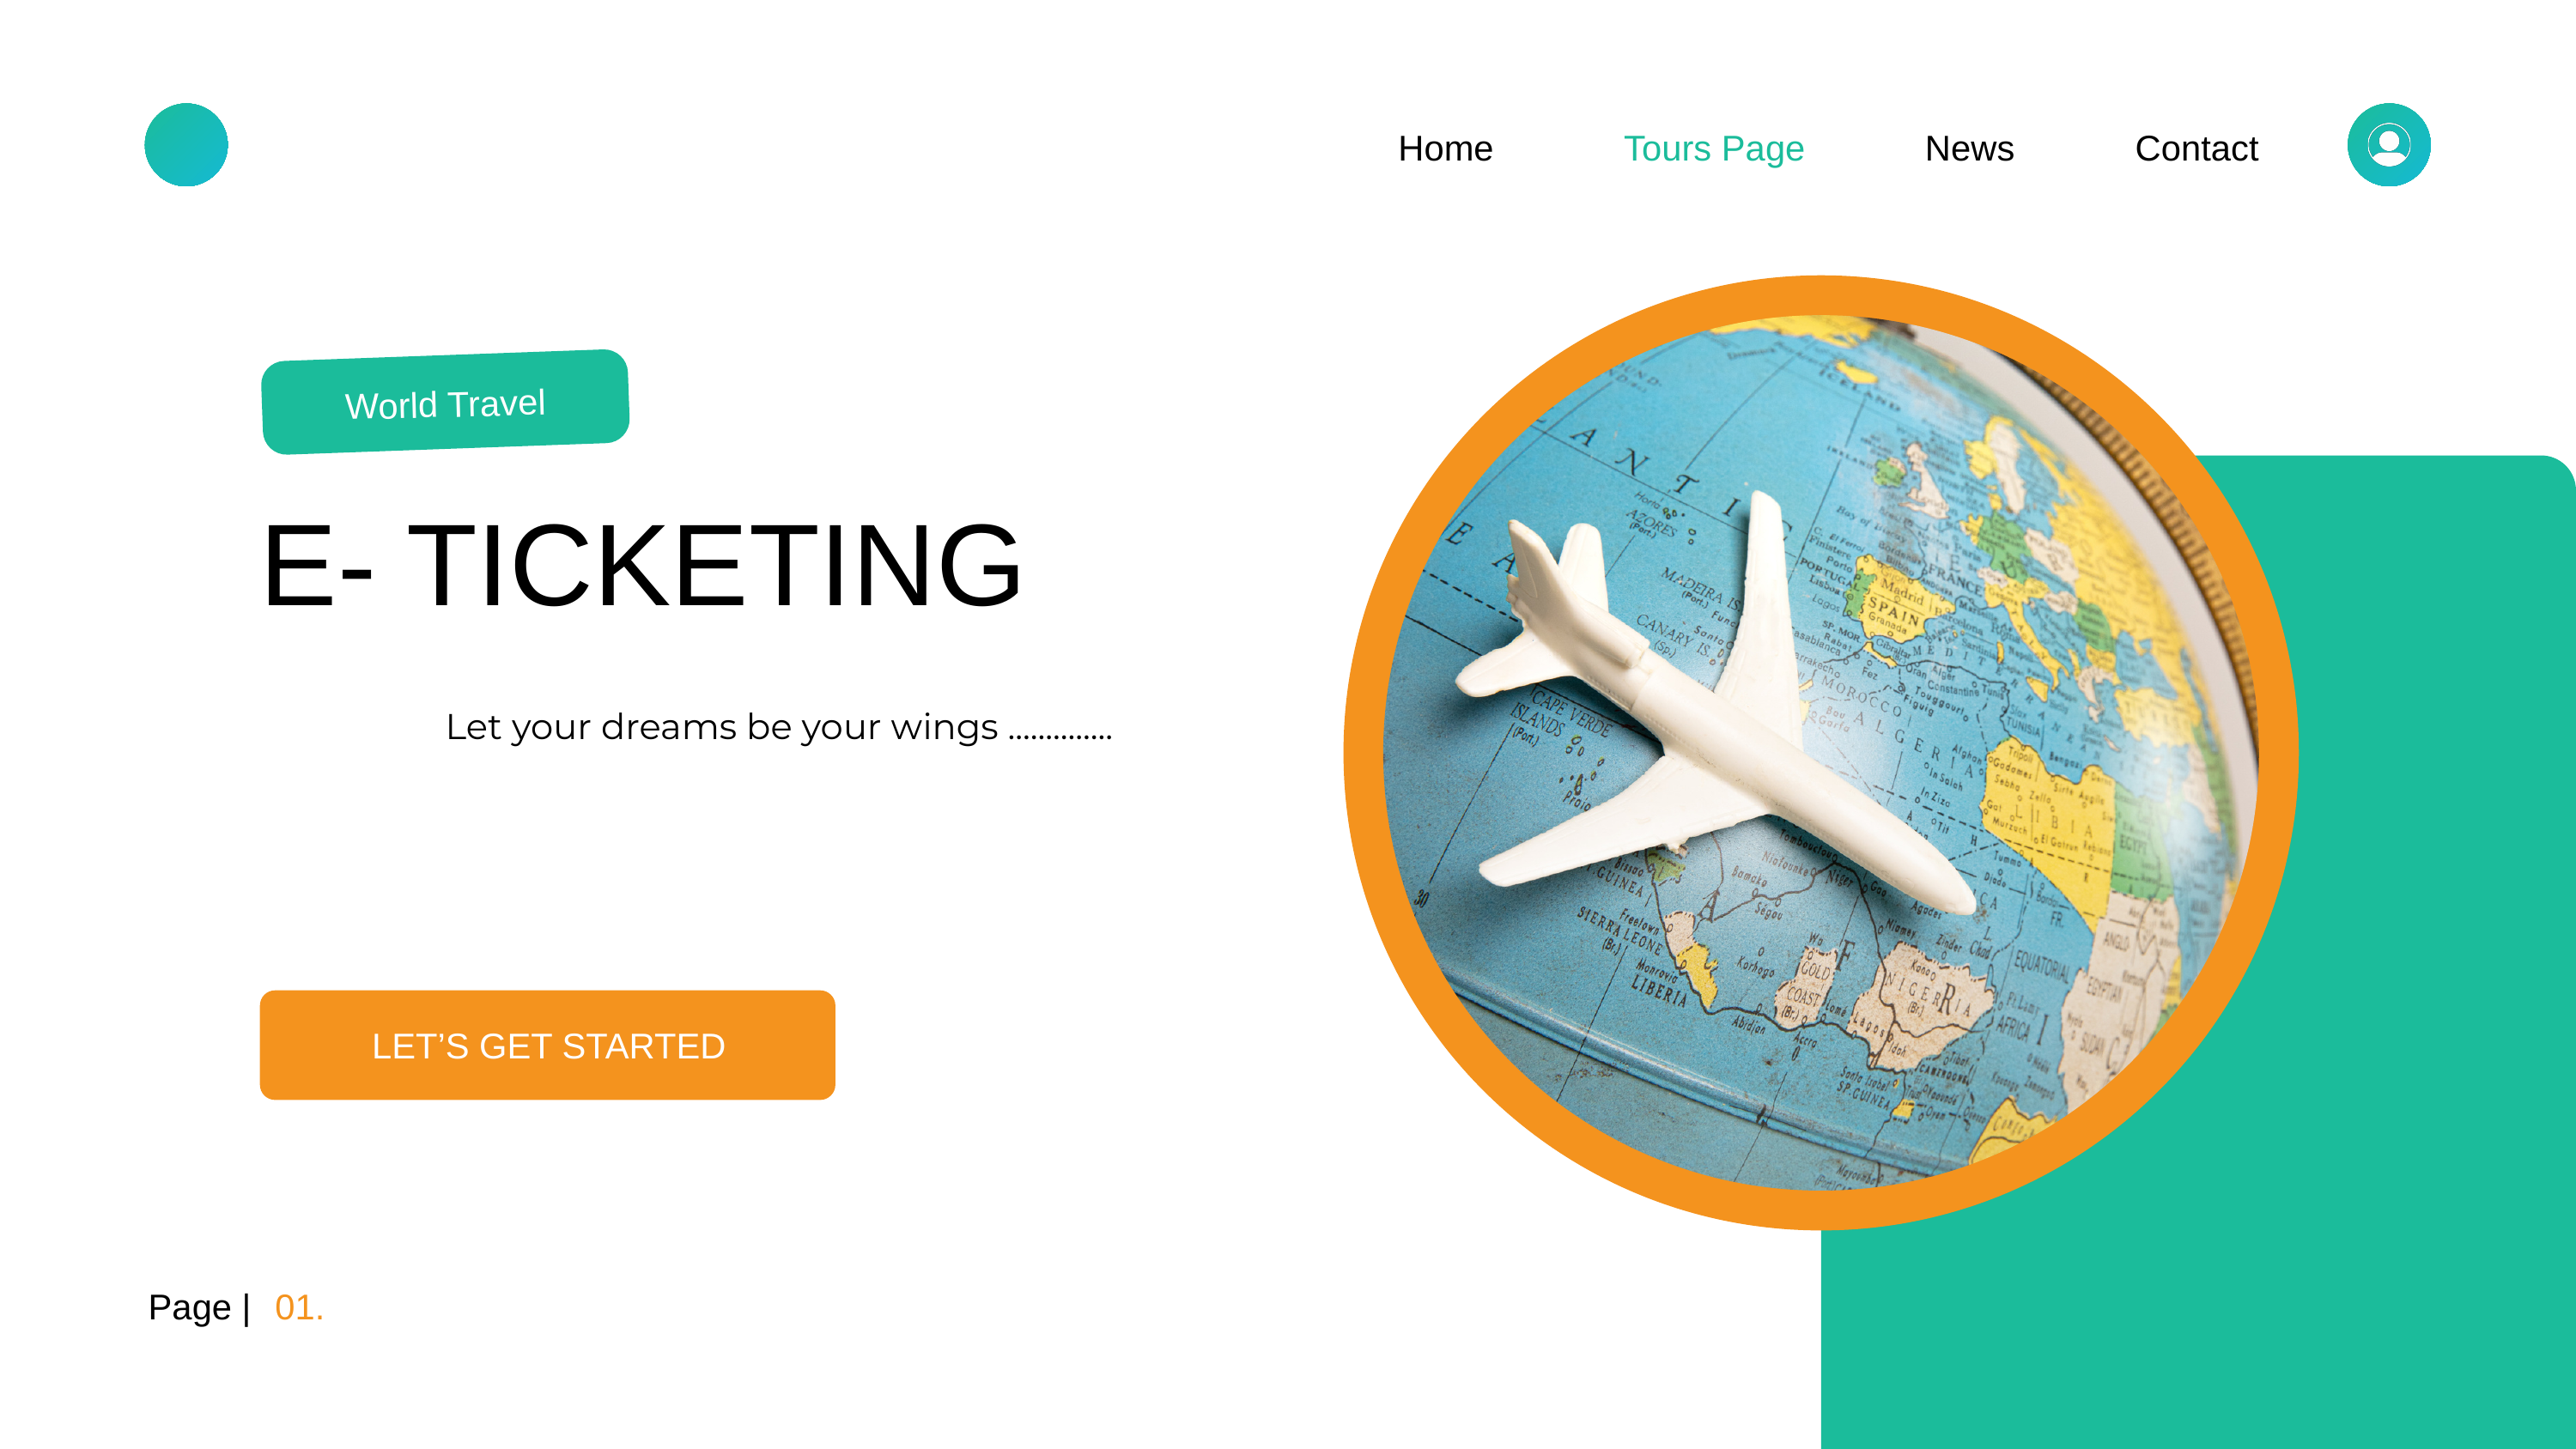

Home
Tours Page
News
Contact

World Travel

E- TICKETING
Let your dreams be your wings ..............

LET’S GET STARTED
Page |
01.